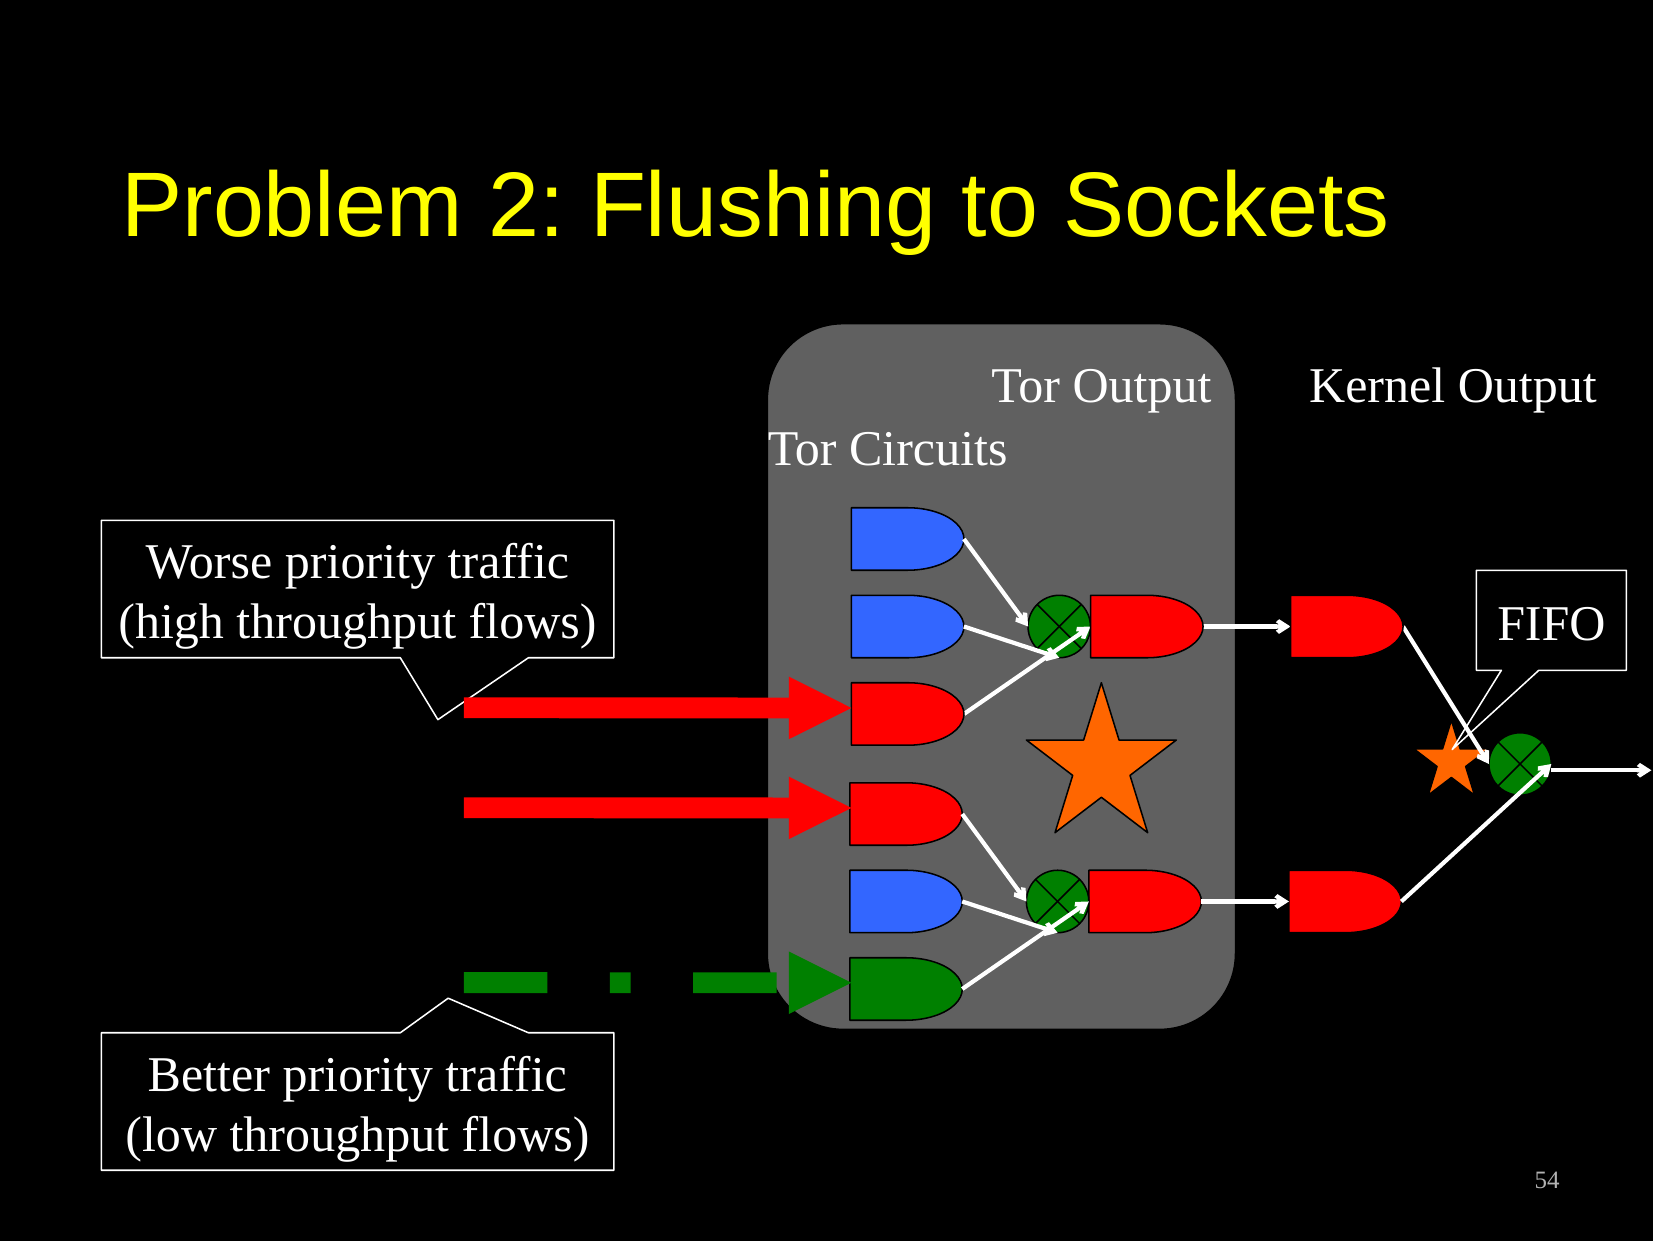

# Problem 2: Flushing to Sockets

Tor Output
Kernel Output
Tor Circuits

Worse priority traffic (high throughput flows)
FIFO

Better priority traffic
(low throughput flows)
54